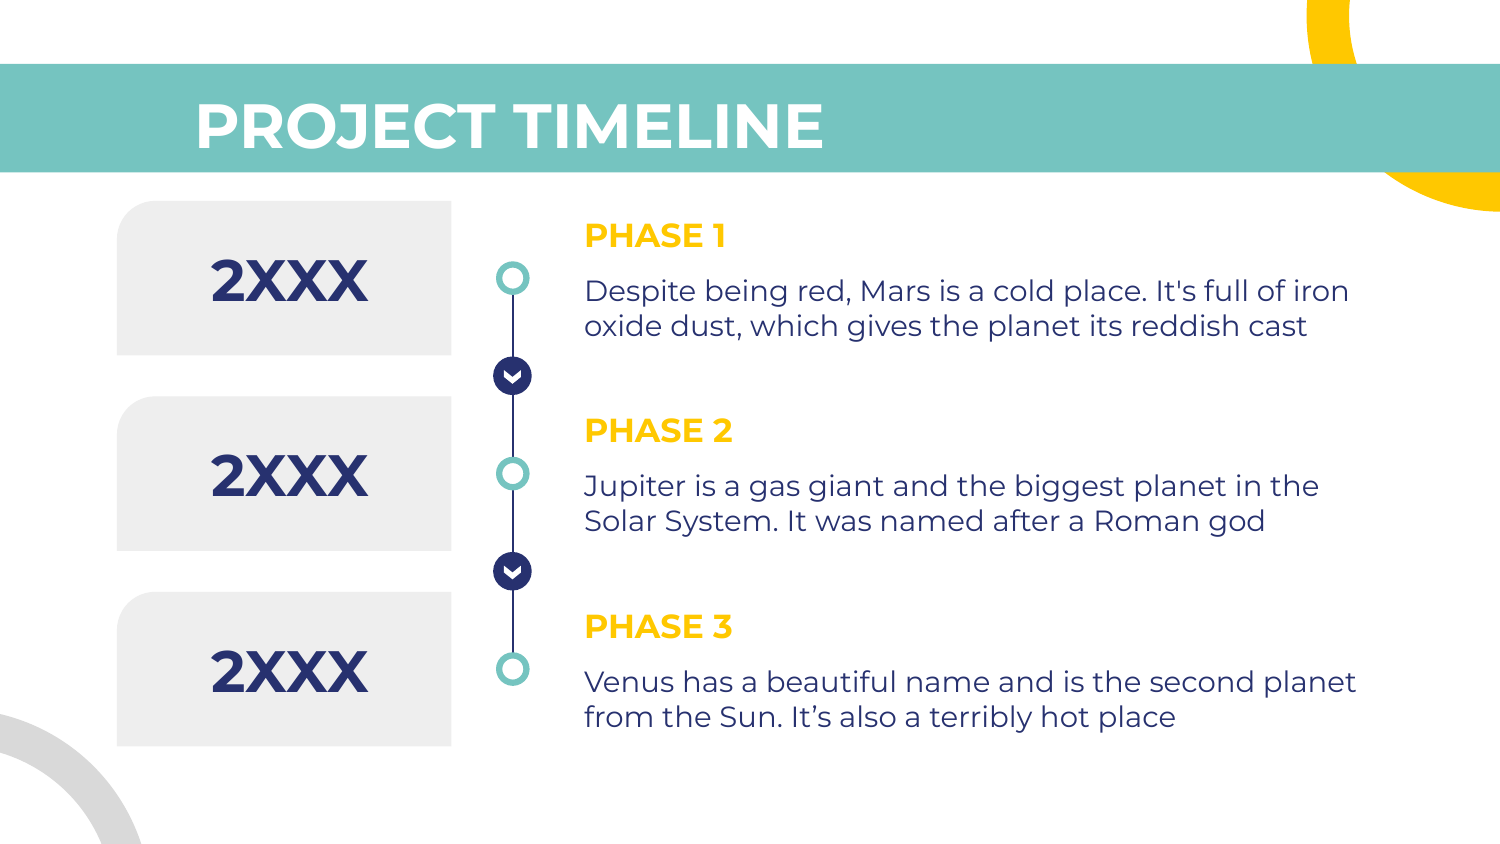

# PROJECT TIMELINE
PHASE 1
2XXX
Despite being red, Mars is a cold place. It's full of iron oxide dust, which gives the planet its reddish cast

PHASE 2
2XXX
Jupiter is a gas giant and the biggest planet in the Solar System. It was named after a Roman god

PHASE 3
2XXX
Venus has a beautiful name and is the second planet from the Sun. It’s also a terribly hot place